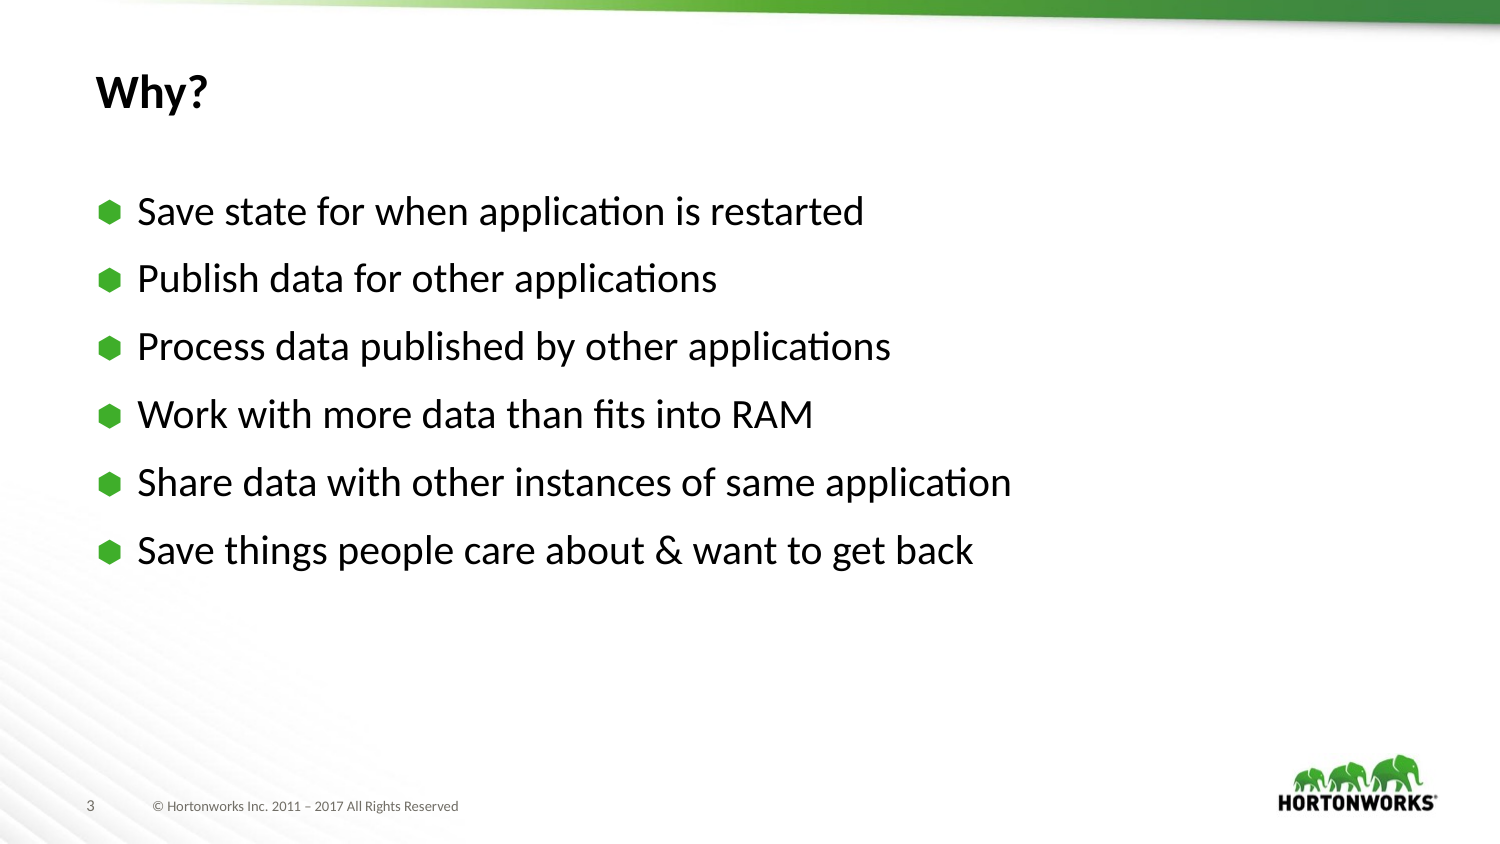

# Why?
Save state for when application is restarted
Publish data for other applications
Process data published by other applications
Work with more data than fits into RAM
Share data with other instances of same application
Save things people care about & want to get back